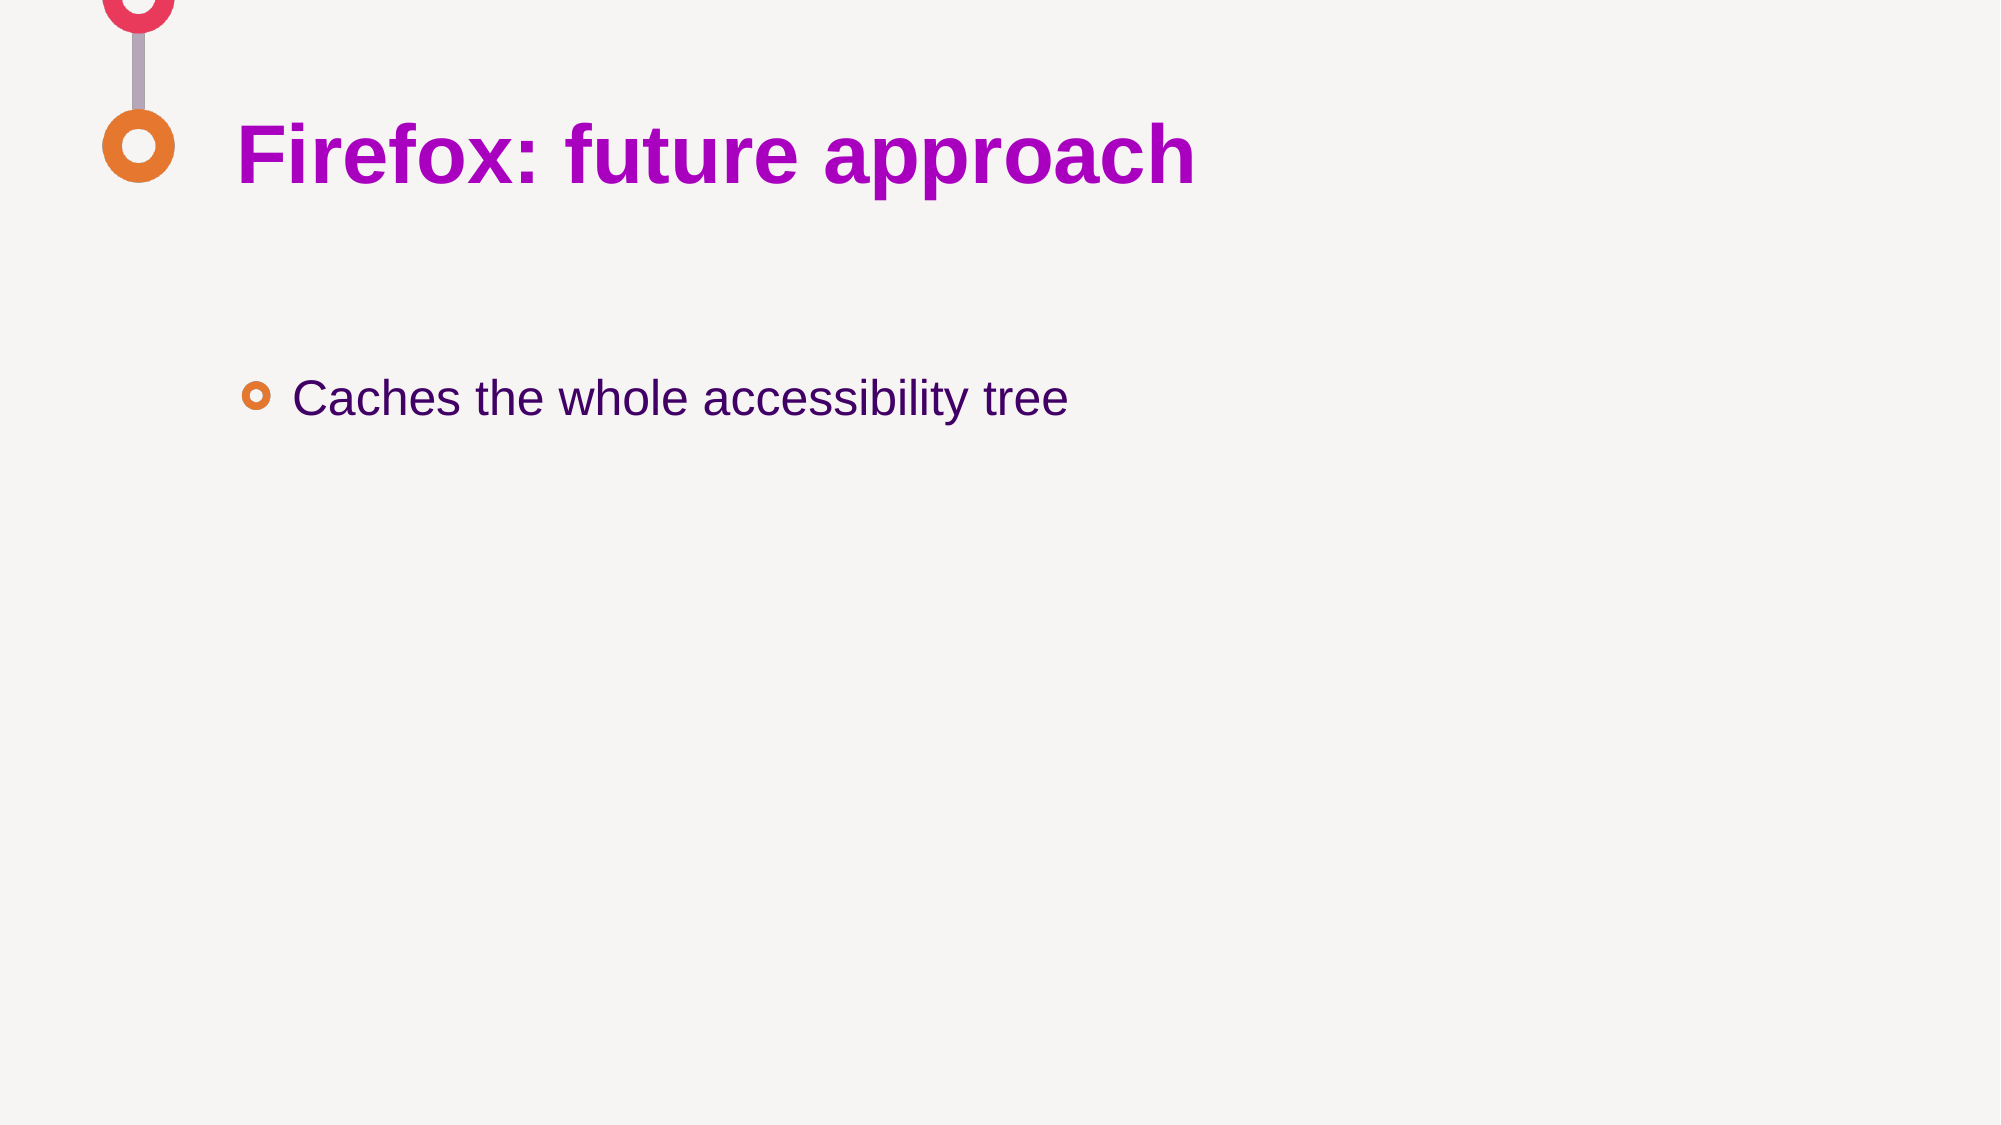

# Firefox: future approach
Caches the whole accessibility tree